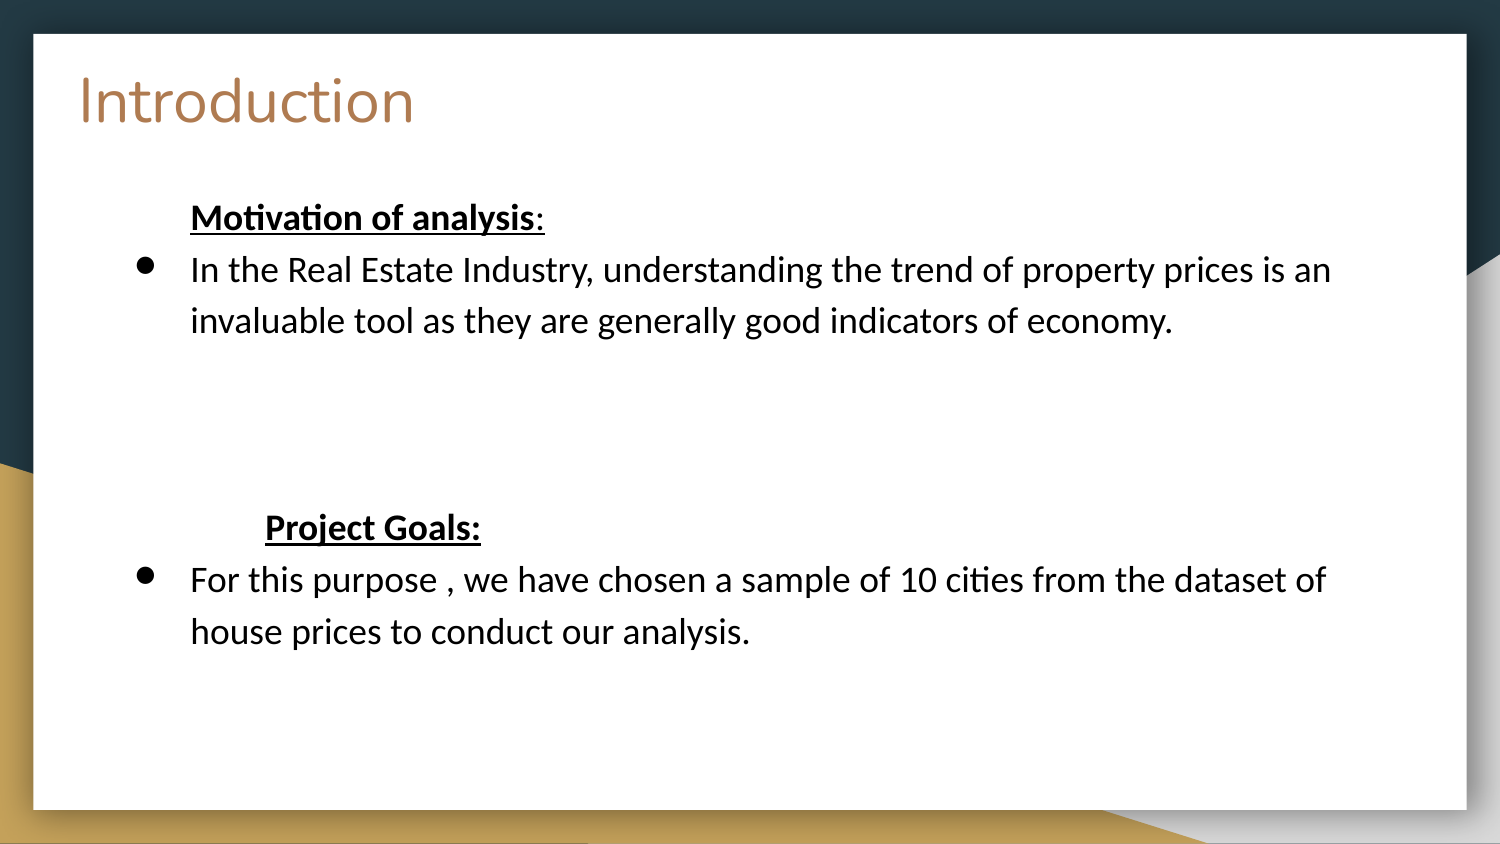

# Introduction

Motivation of analysis:
In the Real Estate Industry, understanding the trend of property prices is an invaluable tool as they are generally good indicators of economy.

	Project Goals:
For this purpose , we have chosen a sample of 10 cities from the dataset of house prices to conduct our analysis.